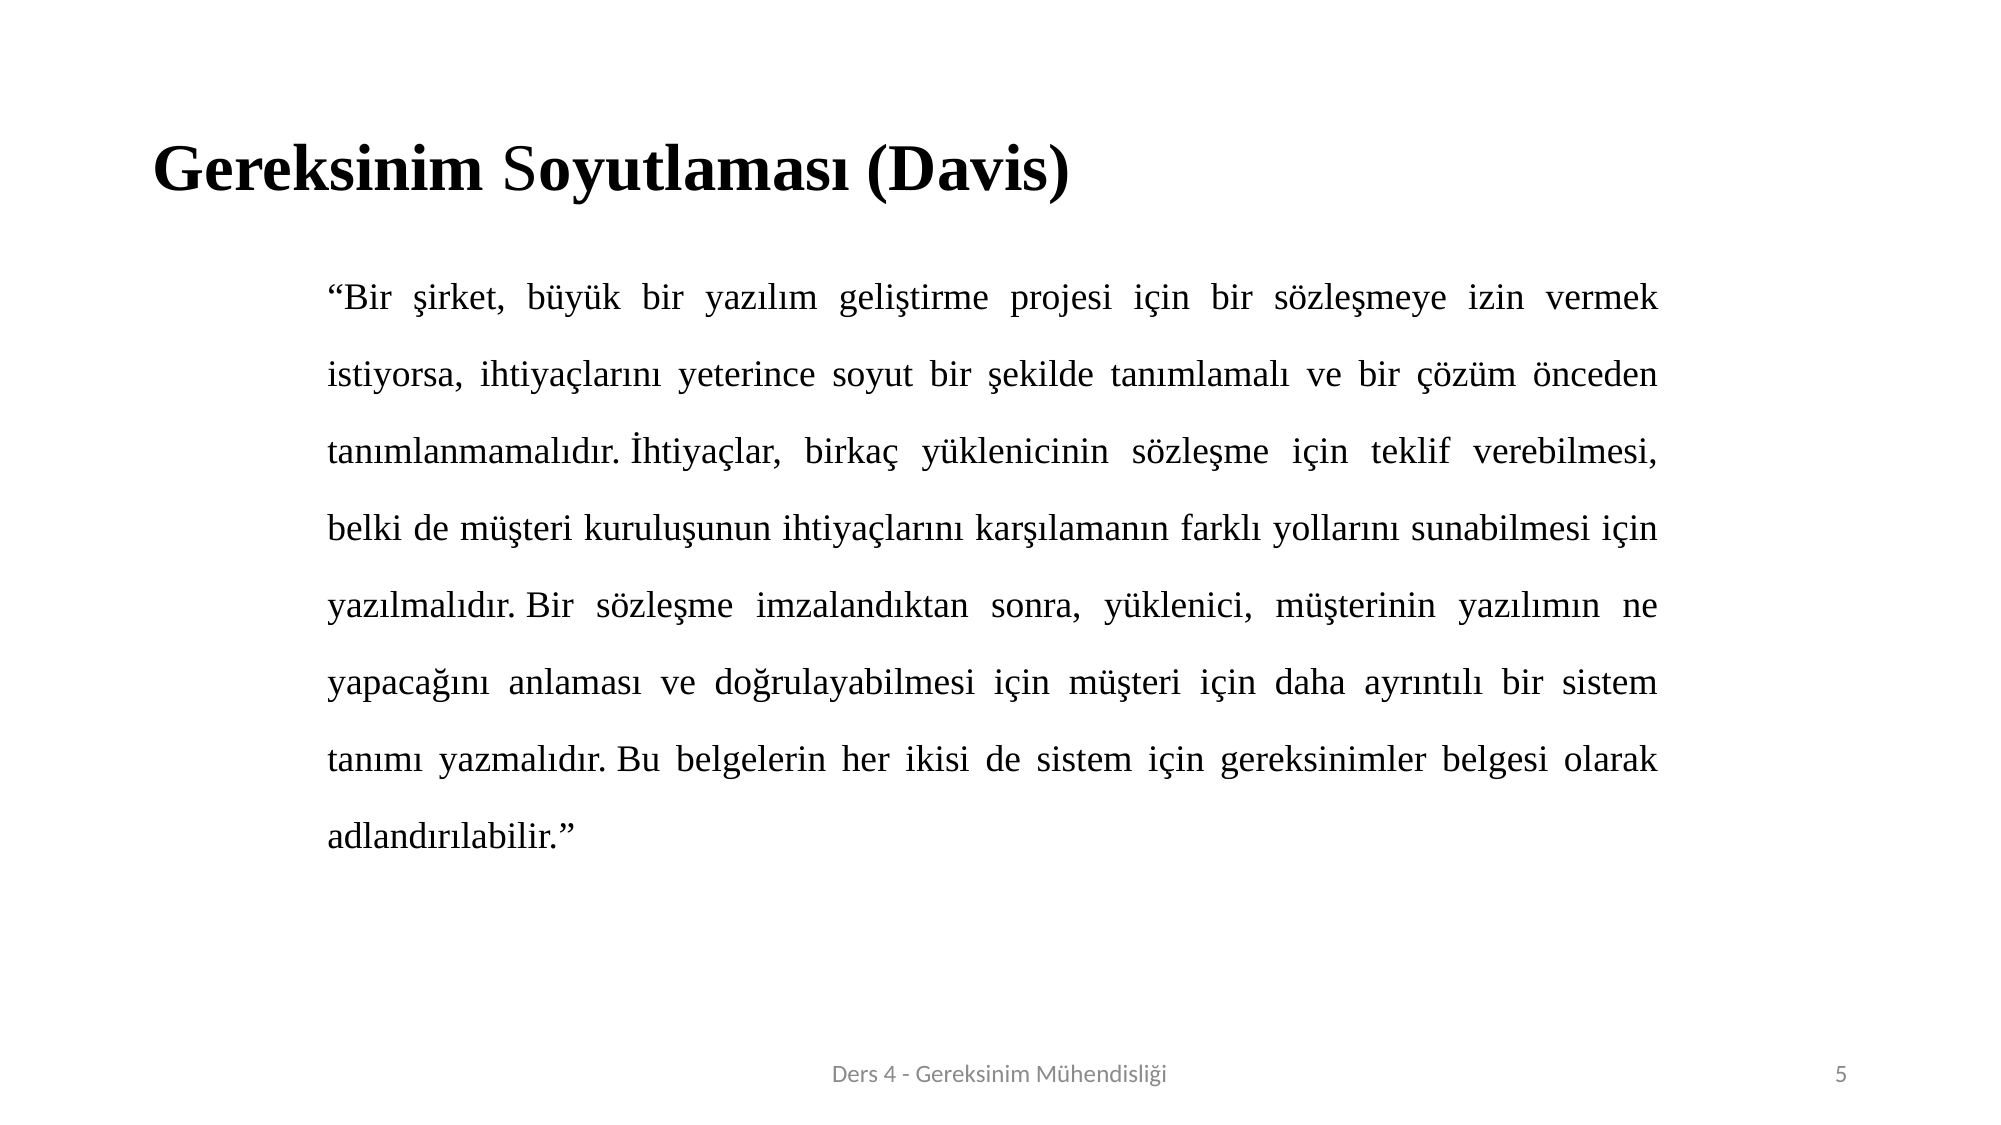

# Gereksinim Soyutlaması (Davis)
“Bir şirket, büyük bir yazılım geliştirme projesi için bir sözleşmeye izin vermek istiyorsa, ihtiyaçlarını yeterince soyut bir şekilde tanımlamalı ve bir çözüm önceden tanımlanmamalıdır. İhtiyaçlar, birkaç yüklenicinin sözleşme için teklif verebilmesi, belki de müşteri kuruluşunun ihtiyaçlarını karşılamanın farklı yollarını sunabilmesi için yazılmalıdır. Bir sözleşme imzalandıktan sonra, yüklenici, müşterinin yazılımın ne yapacağını anlaması ve doğrulayabilmesi için müşteri için daha ayrıntılı bir sistem tanımı yazmalıdır. Bu belgelerin her ikisi de sistem için gereksinimler belgesi olarak adlandırılabilir.”
Ders 4 - Gereksinim Mühendisliği
5